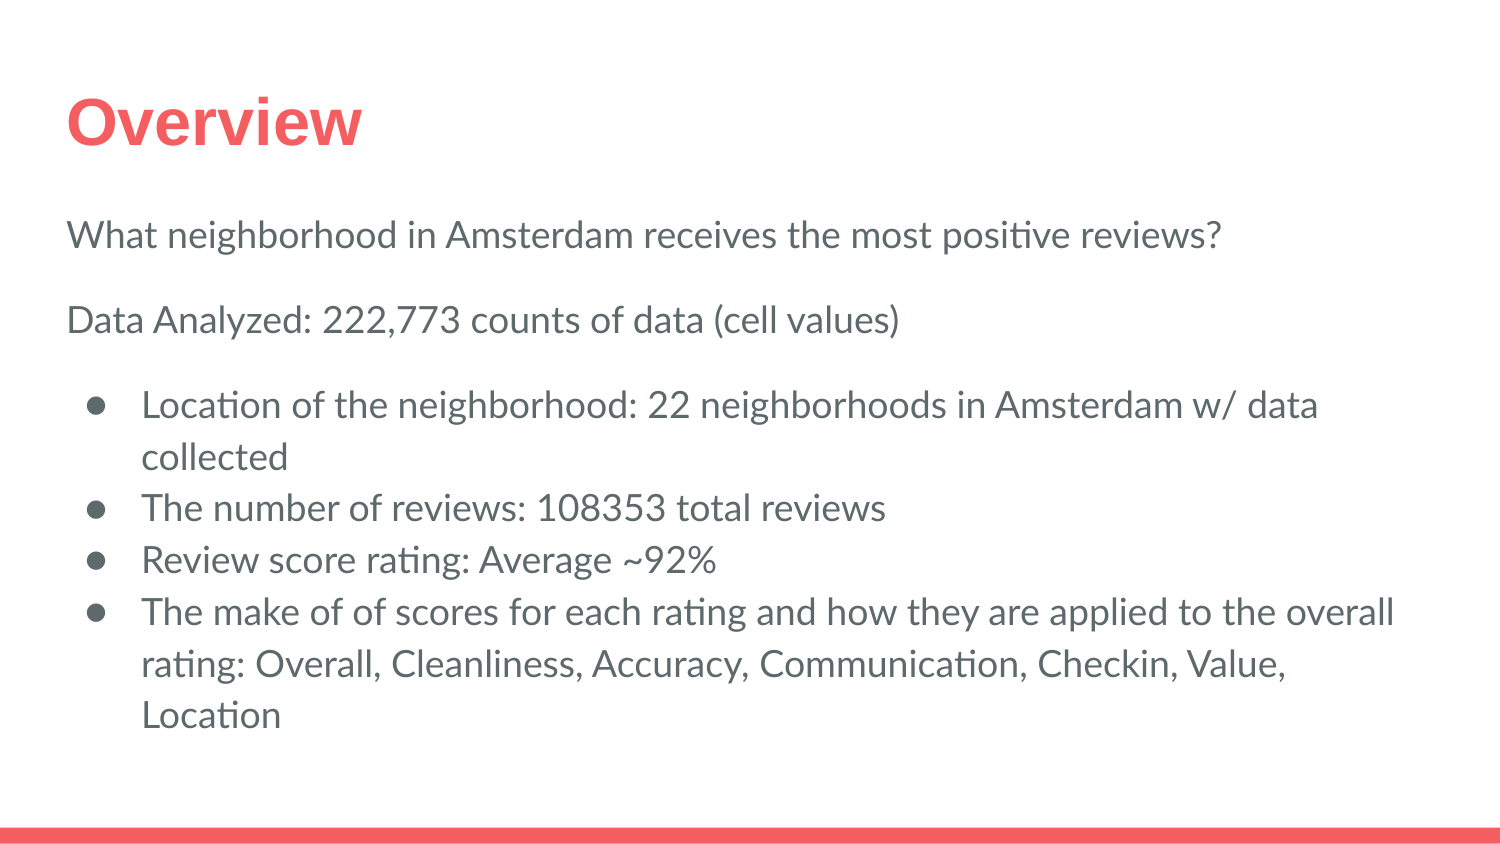

# Overview
What neighborhood in Amsterdam receives the most positive reviews?
Data Analyzed: 222,773 counts of data (cell values)
Location of the neighborhood: 22 neighborhoods in Amsterdam w/ data collected
The number of reviews: 108353 total reviews
Review score rating: Average ~92%
The make of of scores for each rating and how they are applied to the overall rating: Overall, Cleanliness, Accuracy, Communication, Checkin, Value, Location